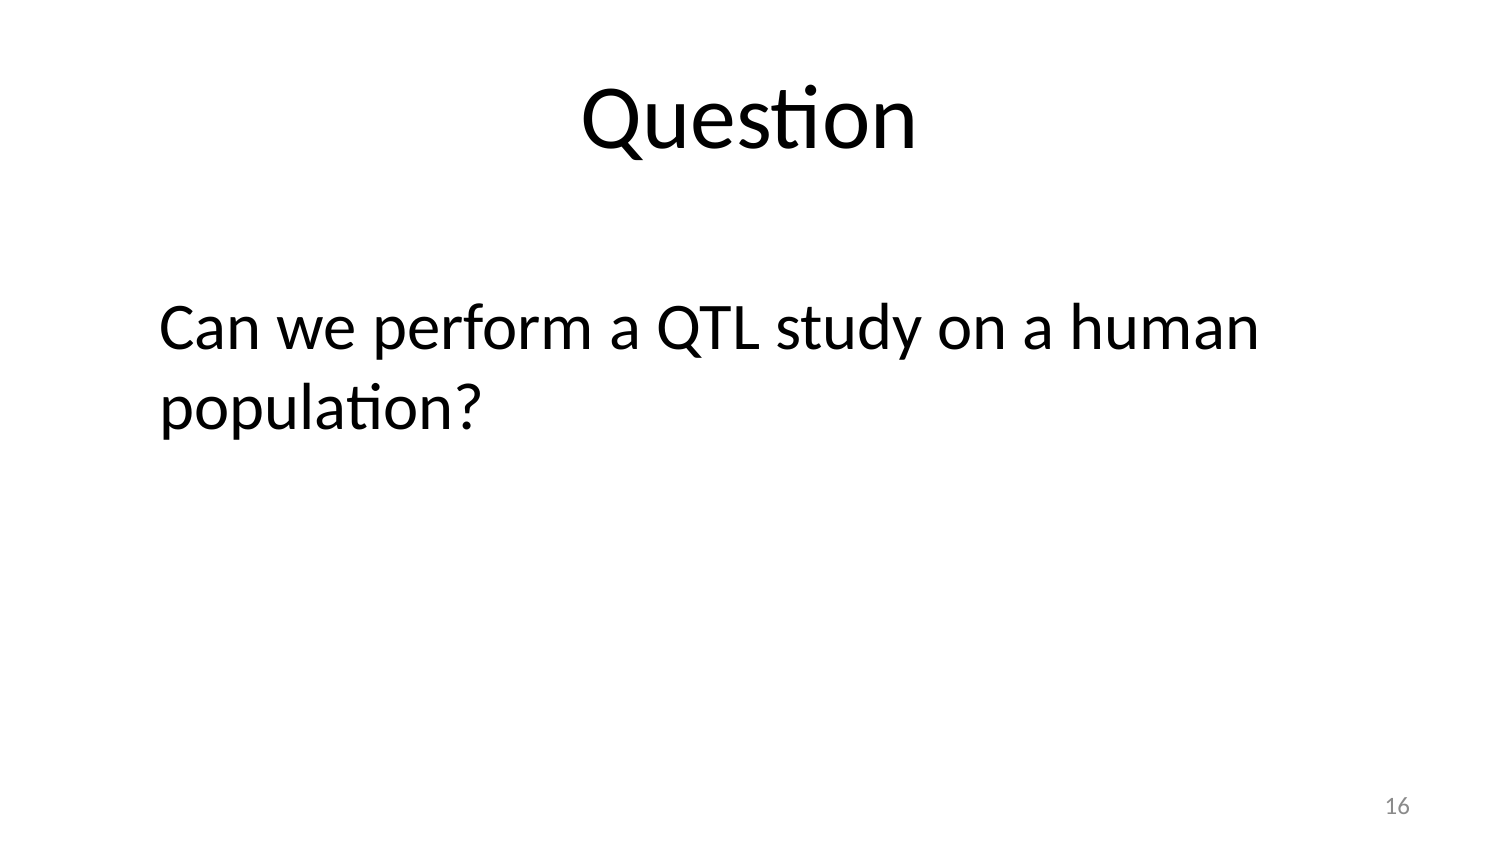

# Question
Can we perform a QTL study on a human population?
16